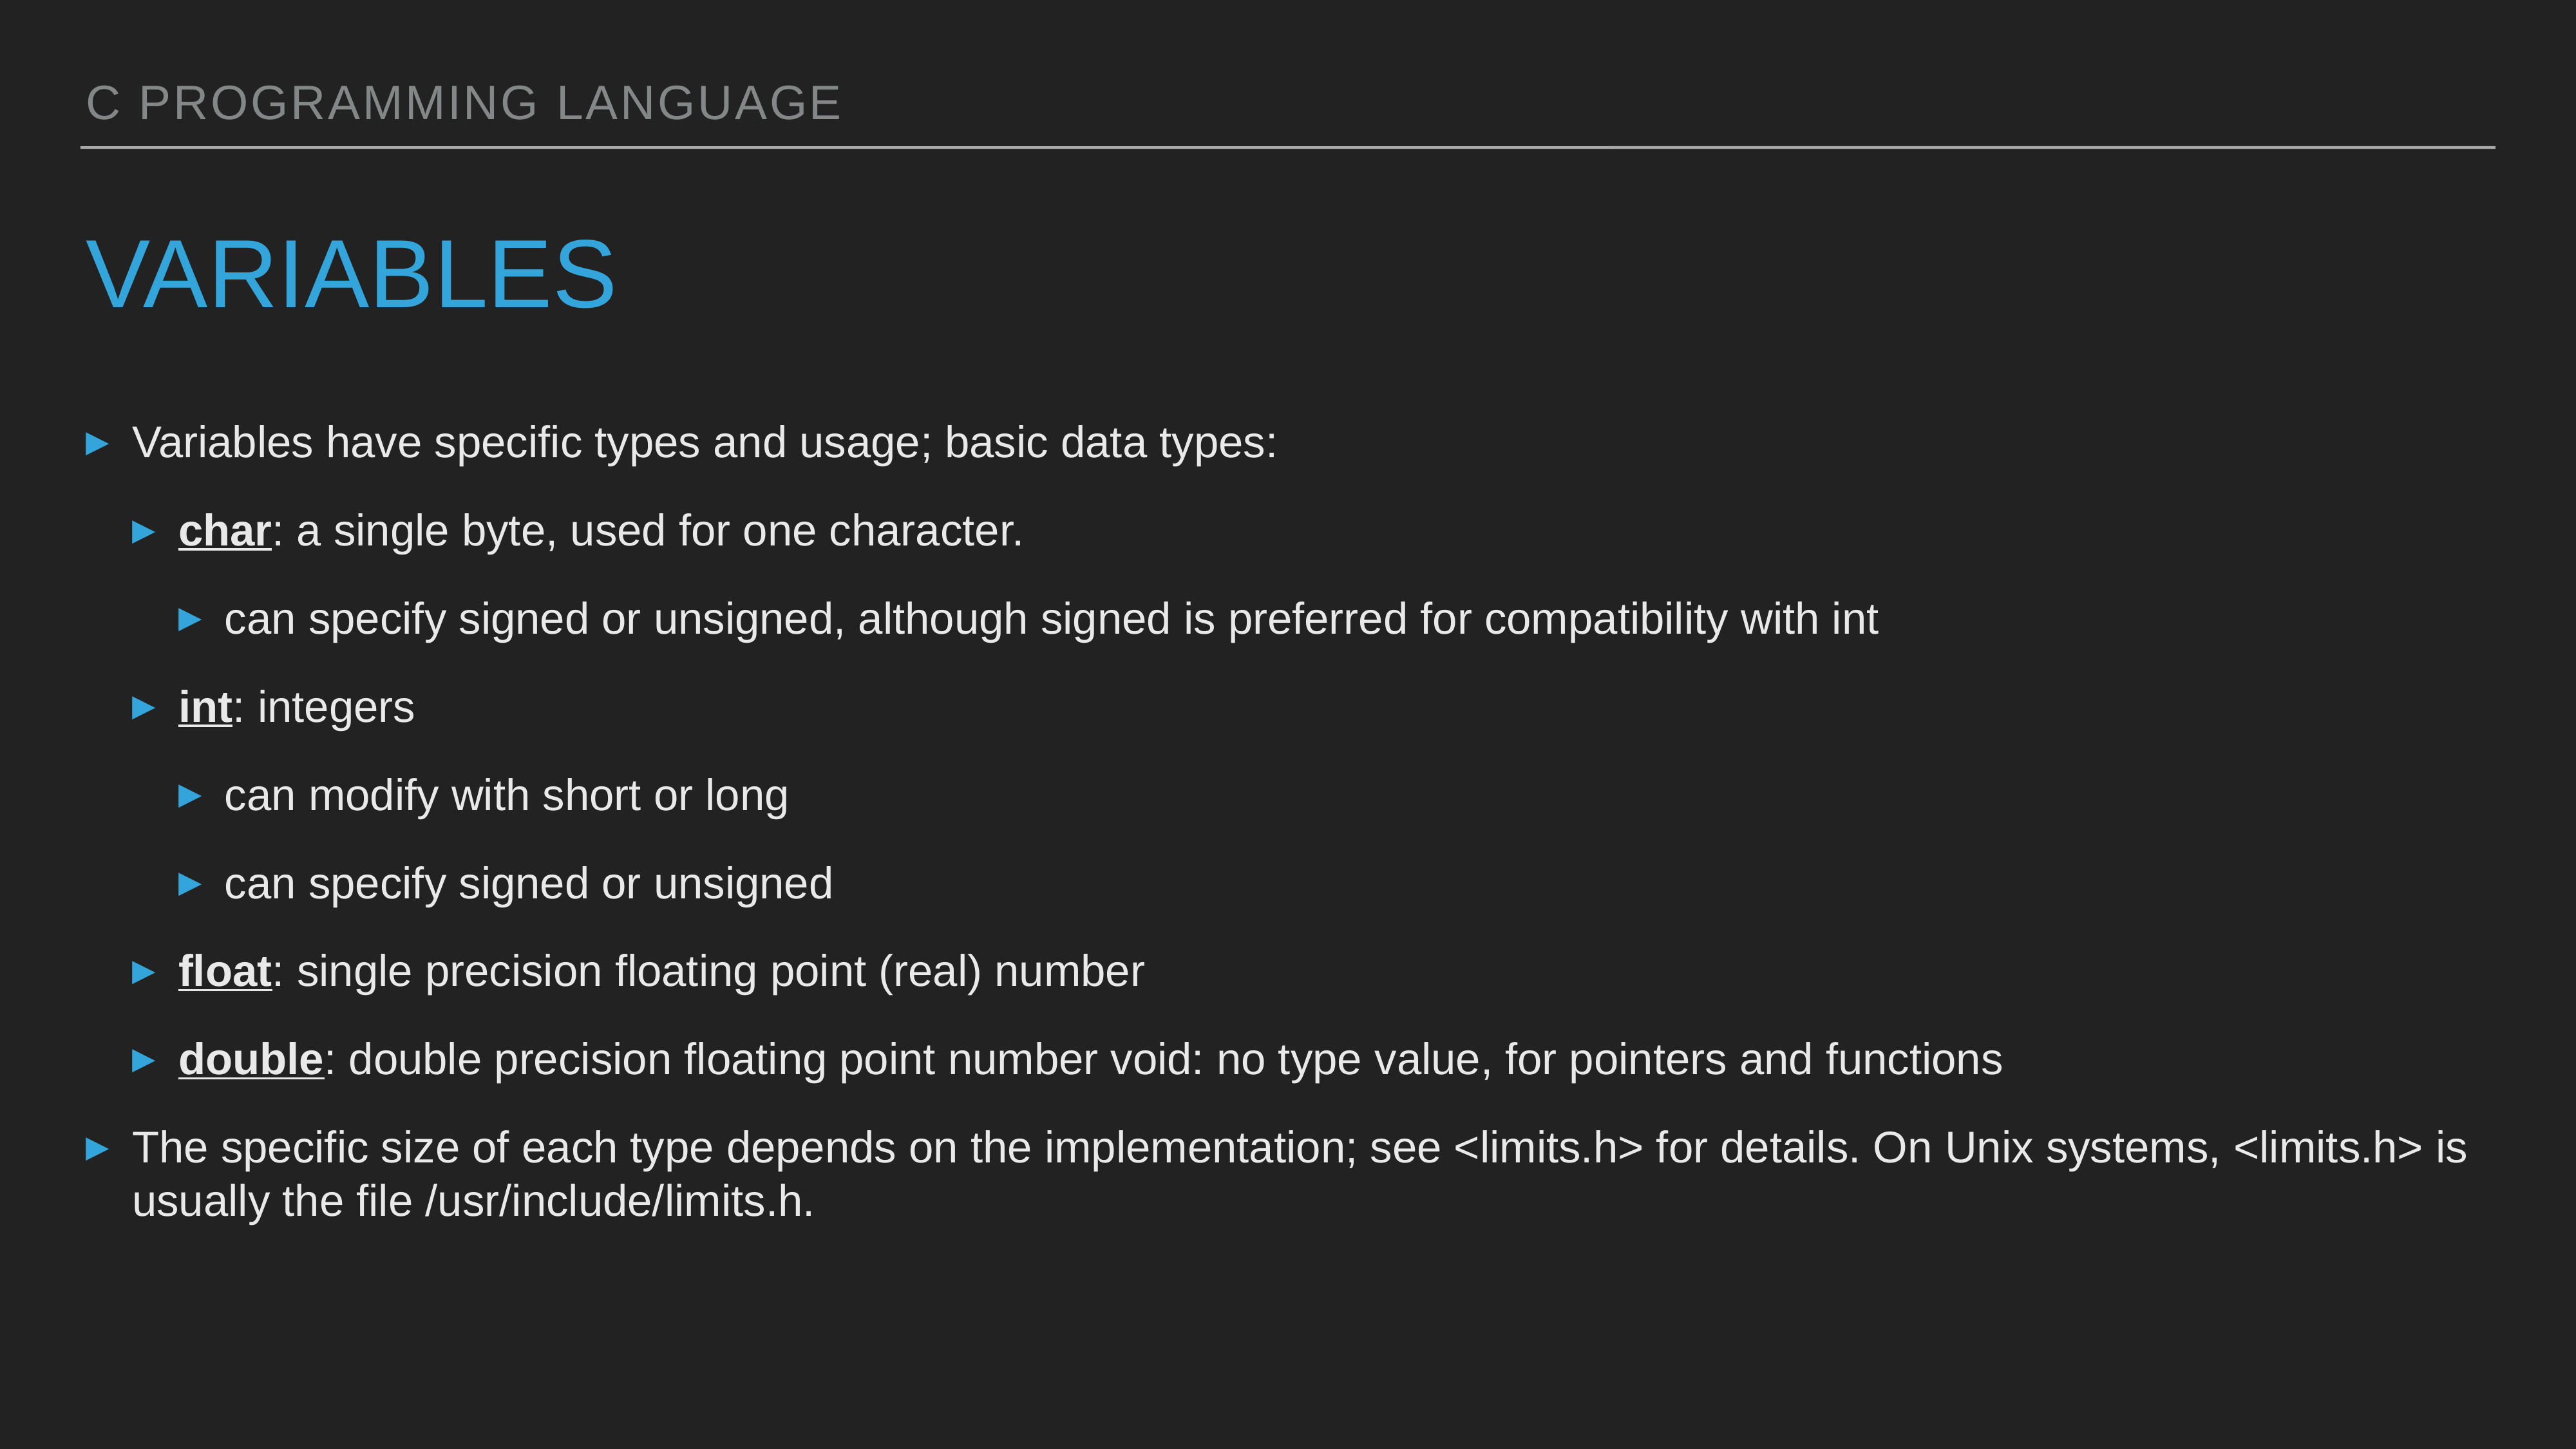

C programming language
# Variables
Variables have specific types and usage; basic data types:
char: a single byte, used for one character.
can specify signed or unsigned, although signed is preferred for compatibility with int
int: integers
can modify with short or long
can specify signed or unsigned
float: single precision floating point (real) number
double: double precision floating point number void: no type value, for pointers and functions
The specific size of each type depends on the implementation; see <limits.h> for details. On Unix systems, <limits.h> is usually the file /usr/include/limits.h.